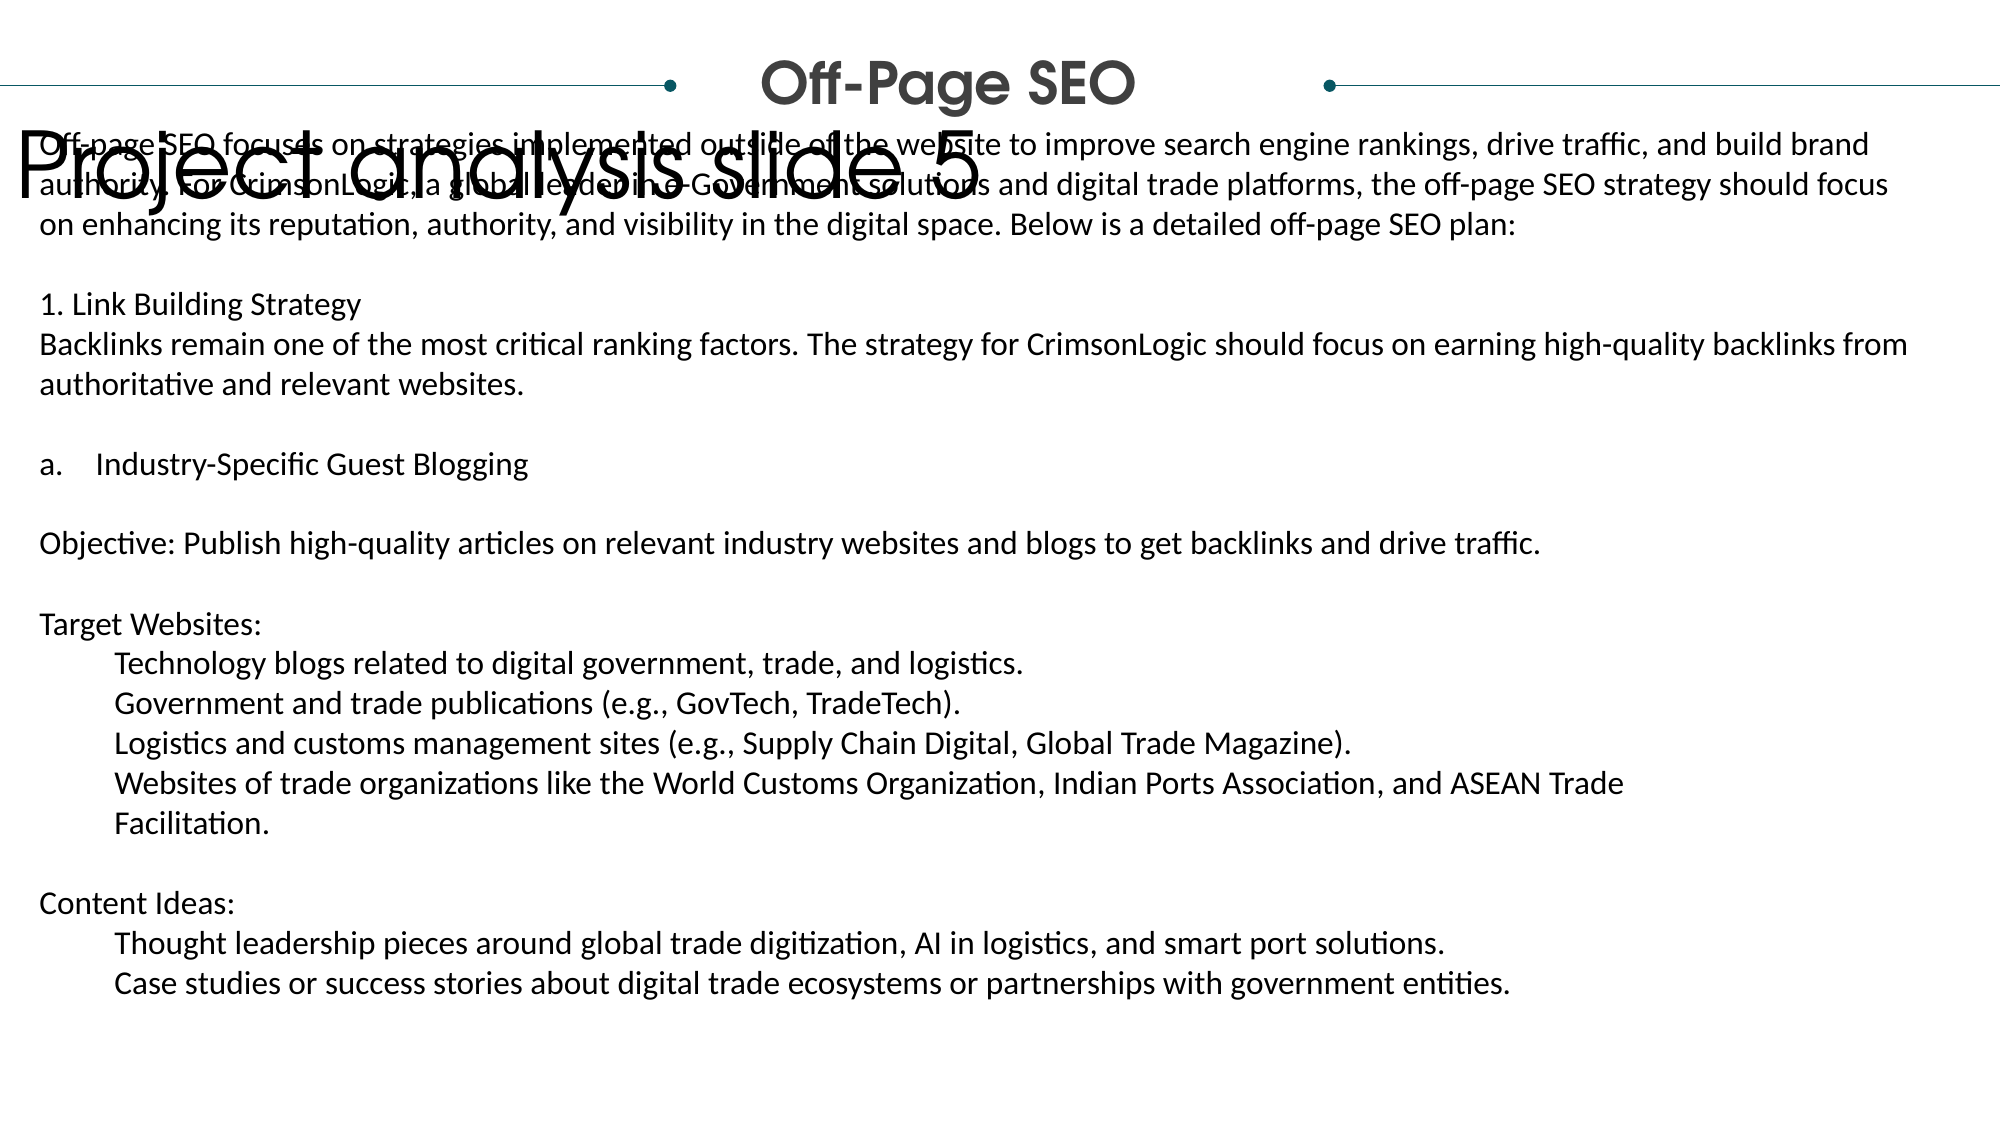

Off-Page SEO
Project analysis slide 5
Off-page SEO focuses on strategies implemented outside of the website to improve search engine rankings, drive traffic, and build brand authority. For CrimsonLogic, a global leader in e-Government solutions and digital trade platforms, the off-page SEO strategy should focus on enhancing its reputation, authority, and visibility in the digital space. Below is a detailed off-page SEO plan:

1. Link Building Strategy
Backlinks remain one of the most critical ranking factors. The strategy for CrimsonLogic should focus on earning high-quality backlinks from authoritative and relevant websites.

Industry-Specific Guest Blogging

Objective: Publish high-quality articles on relevant industry websites and blogs to get backlinks and drive traffic.

Target Websites:
Technology blogs related to digital government, trade, and logistics.
Government and trade publications (e.g., GovTech, TradeTech).
Logistics and customs management sites (e.g., Supply Chain Digital, Global Trade Magazine).
Websites of trade organizations like the World Customs Organization, Indian Ports Association, and ASEAN Trade
Facilitation.

Content Ideas:
Thought leadership pieces around global trade digitization, AI in logistics, and smart port solutions.
Case studies or success stories about digital trade ecosystems or partnerships with government entities.